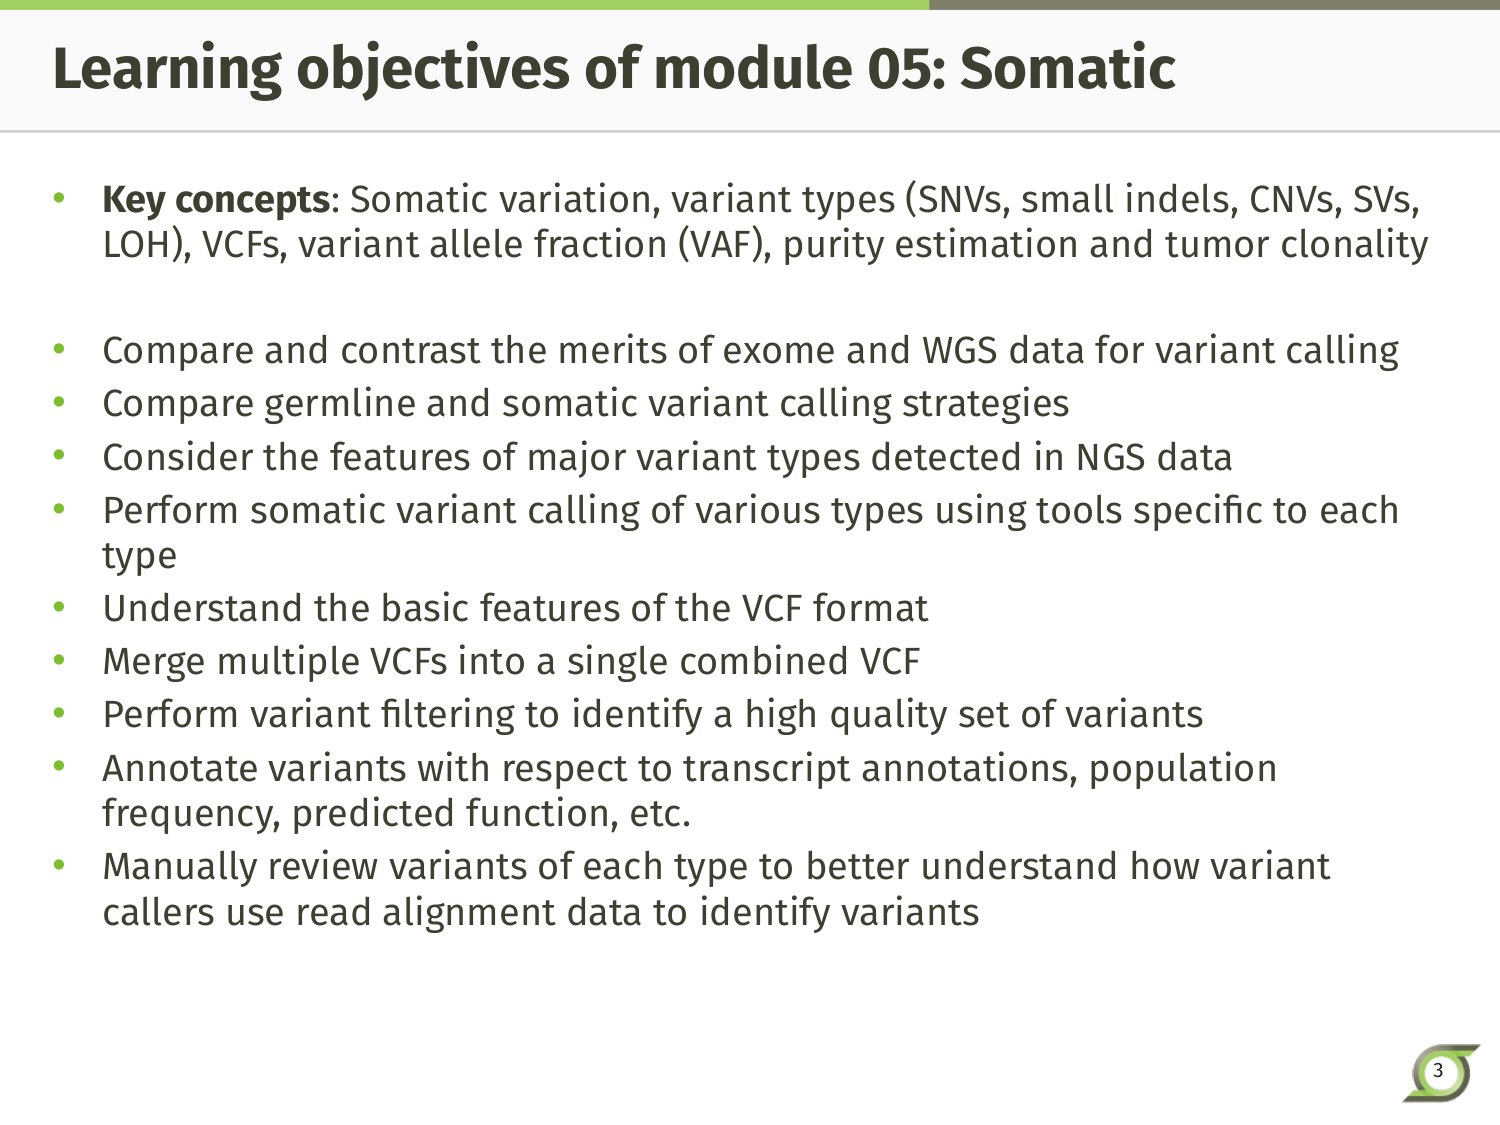

# Learning objectives of module 05: Somatic
Key concepts: Somatic variation, variant types (SNVs, small indels, CNVs, SVs, LOH), VCFs, variant allele fraction (VAF), purity estimation and tumor clonality

Compare and contrast the merits of exome and WGS data for variant calling
Compare germline and somatic variant calling strategies
Consider the features of major variant types detected in NGS data
Perform somatic variant calling of various types using tools specific to each type
Understand the basic features of the VCF format
Merge multiple VCFs into a single combined VCF
Perform variant filtering to identify a high quality set of variants
Annotate variants with respect to transcript annotations, population frequency, predicted function, etc.
Manually review variants of each type to better understand how variant callers use read alignment data to identify variants